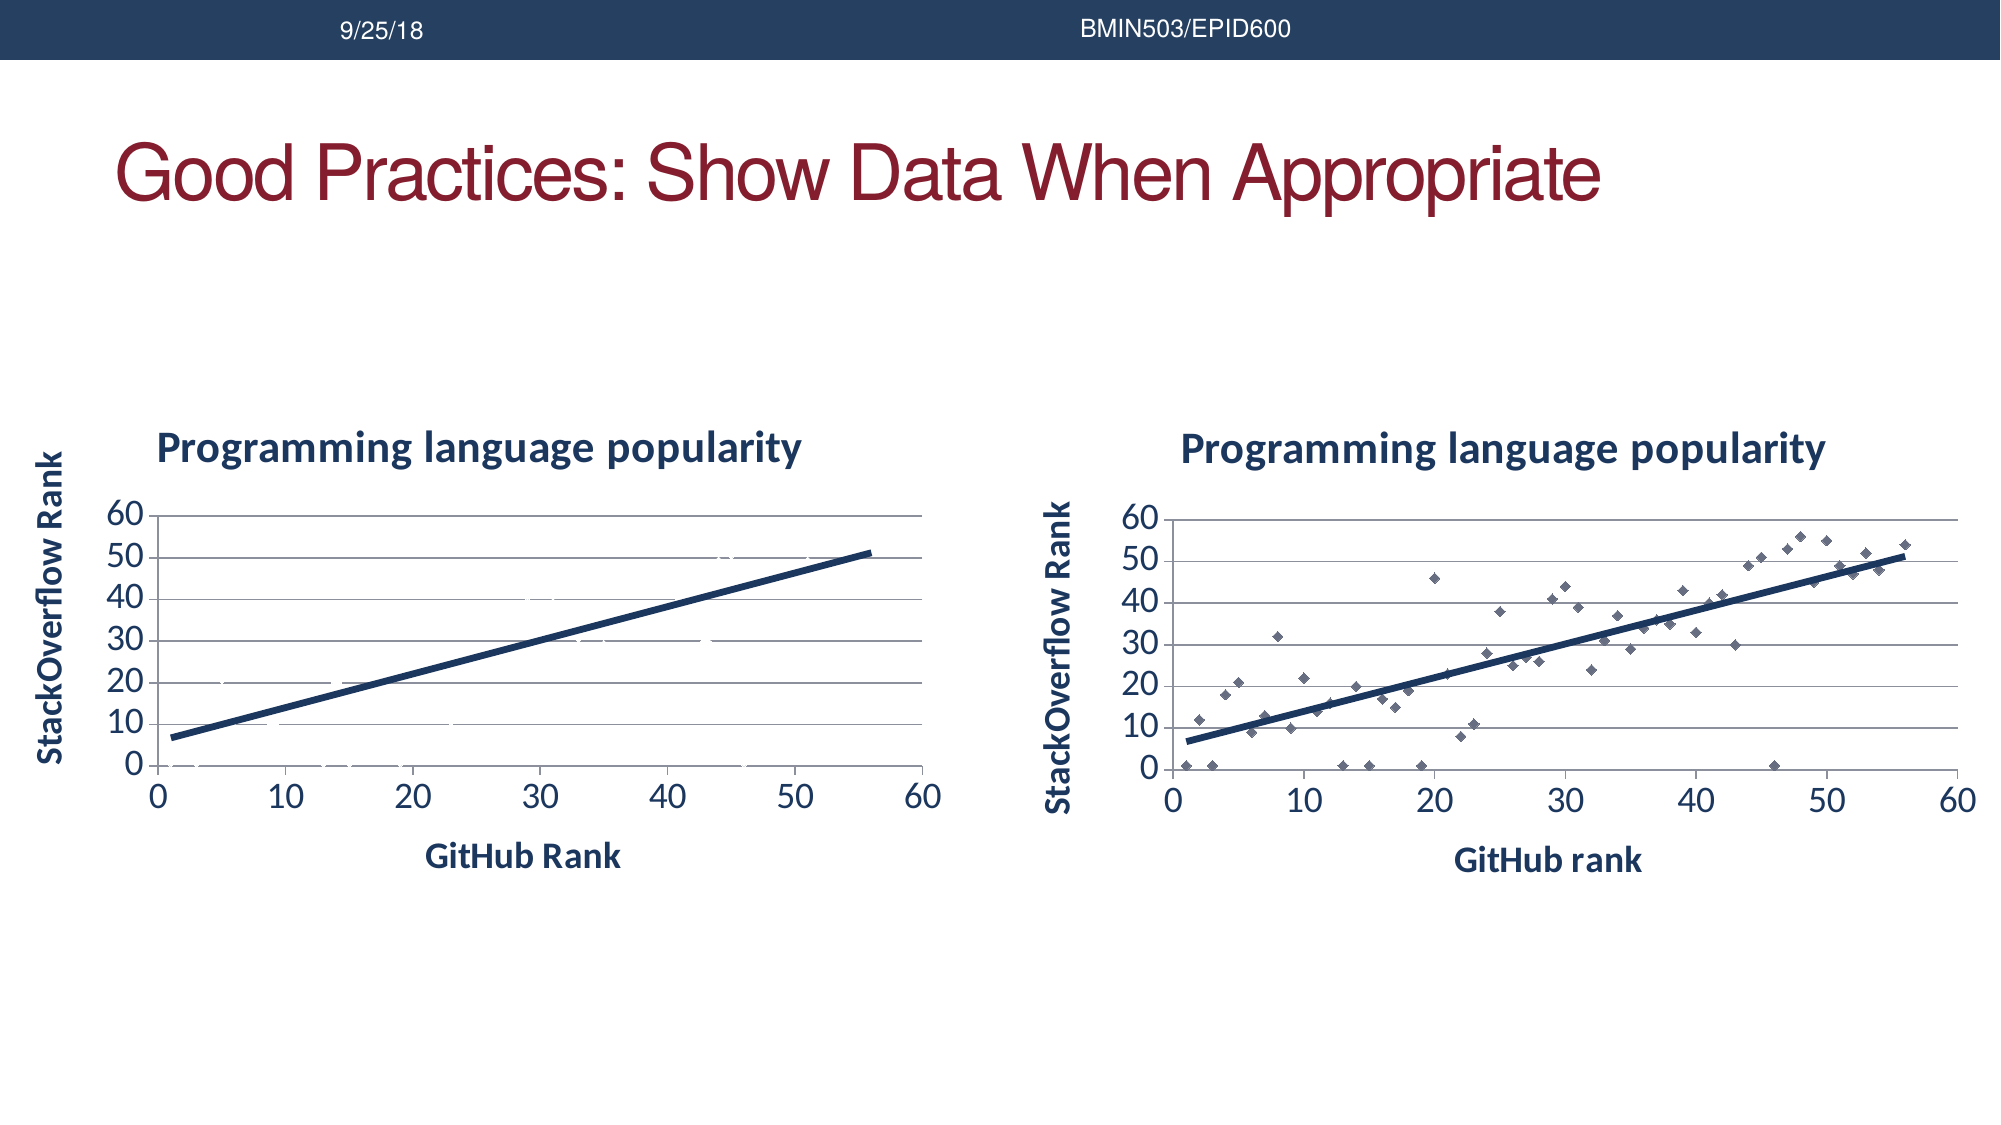

9/25/18
BMIN503/EPID600
# Good Practices: Show Data When Appropriate

### Chart: Programming language popularity

| Category | Y-Value 1 |
|---|---|

### Chart: Programming language popularity

| Category | Y-Value 1 |
|---|---|